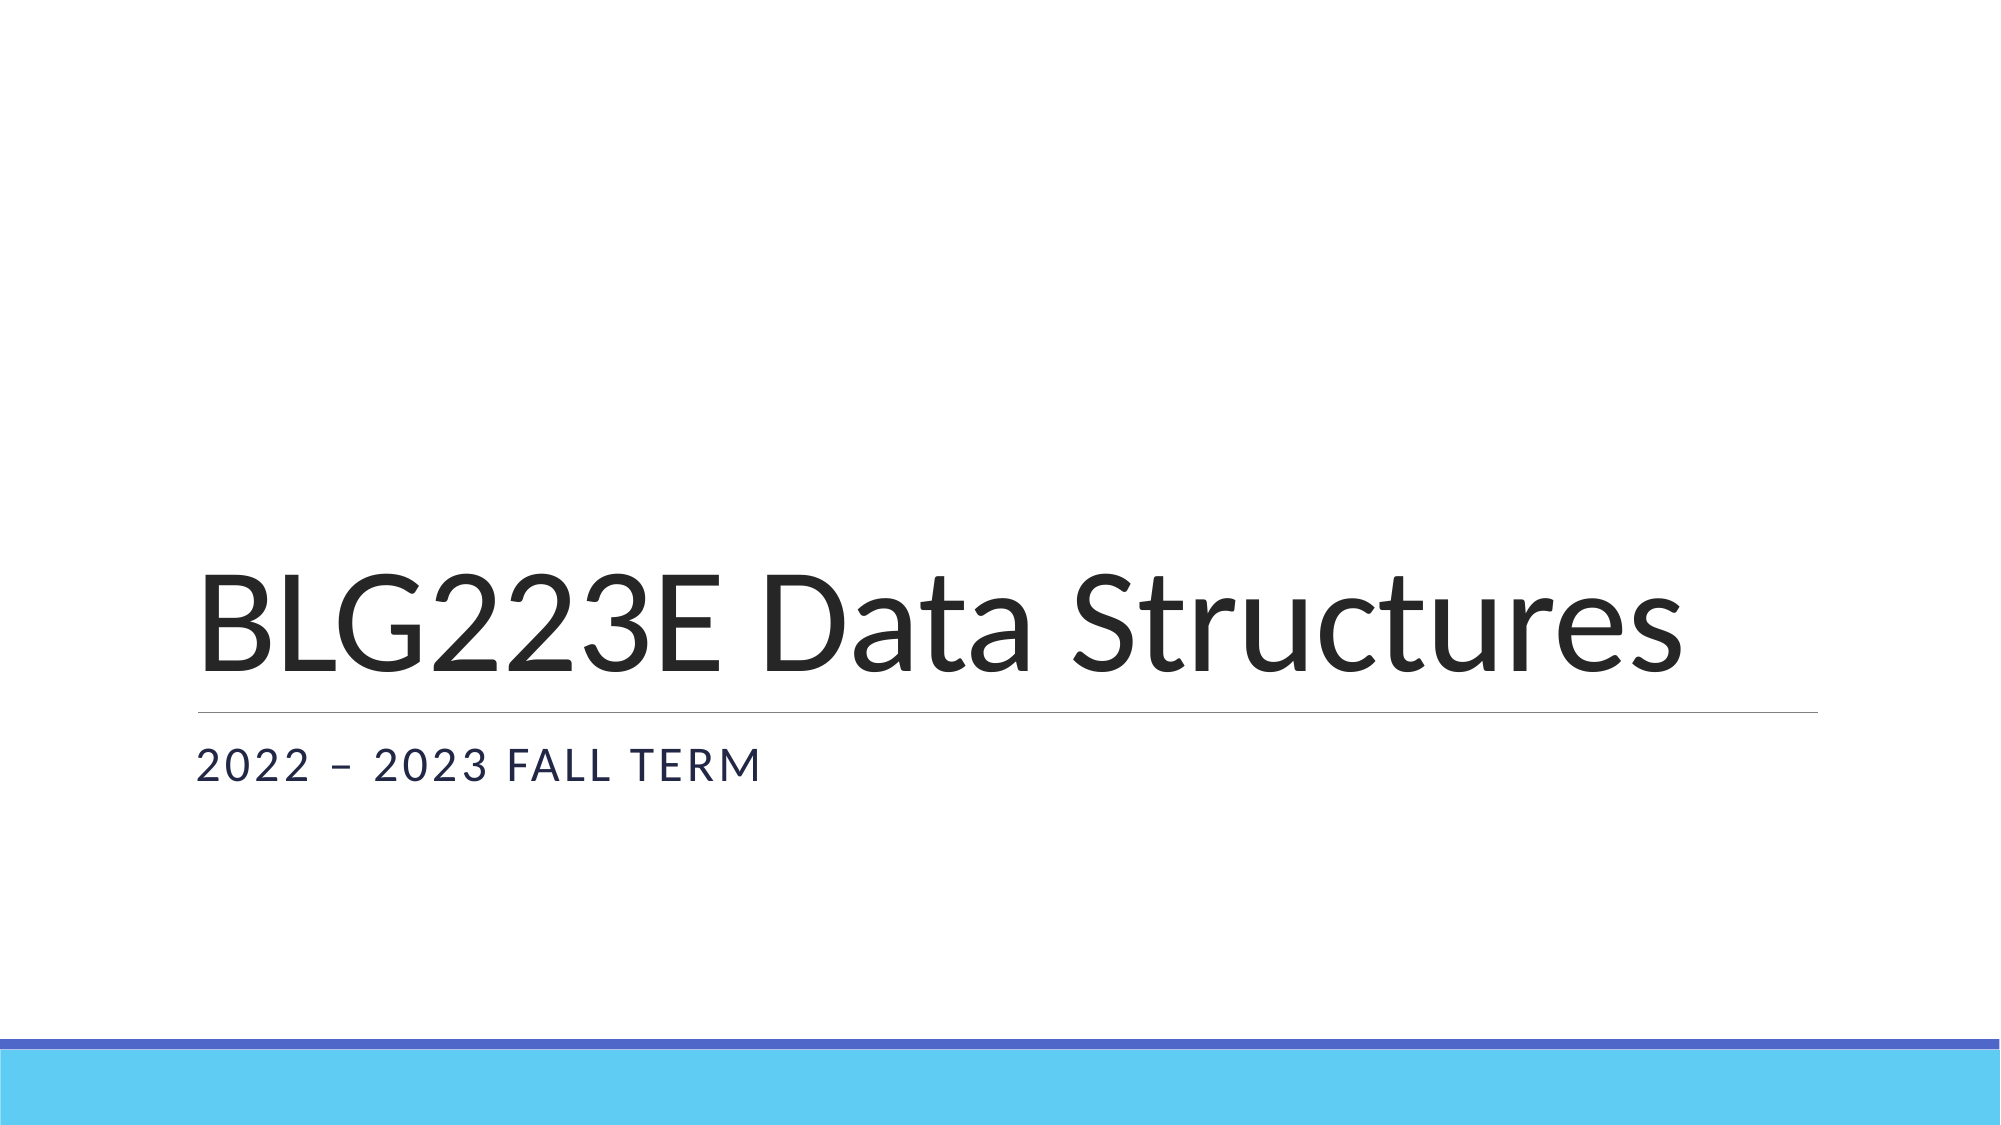

# BLG223E Data Structures
2022 – 2023 FALL TERM